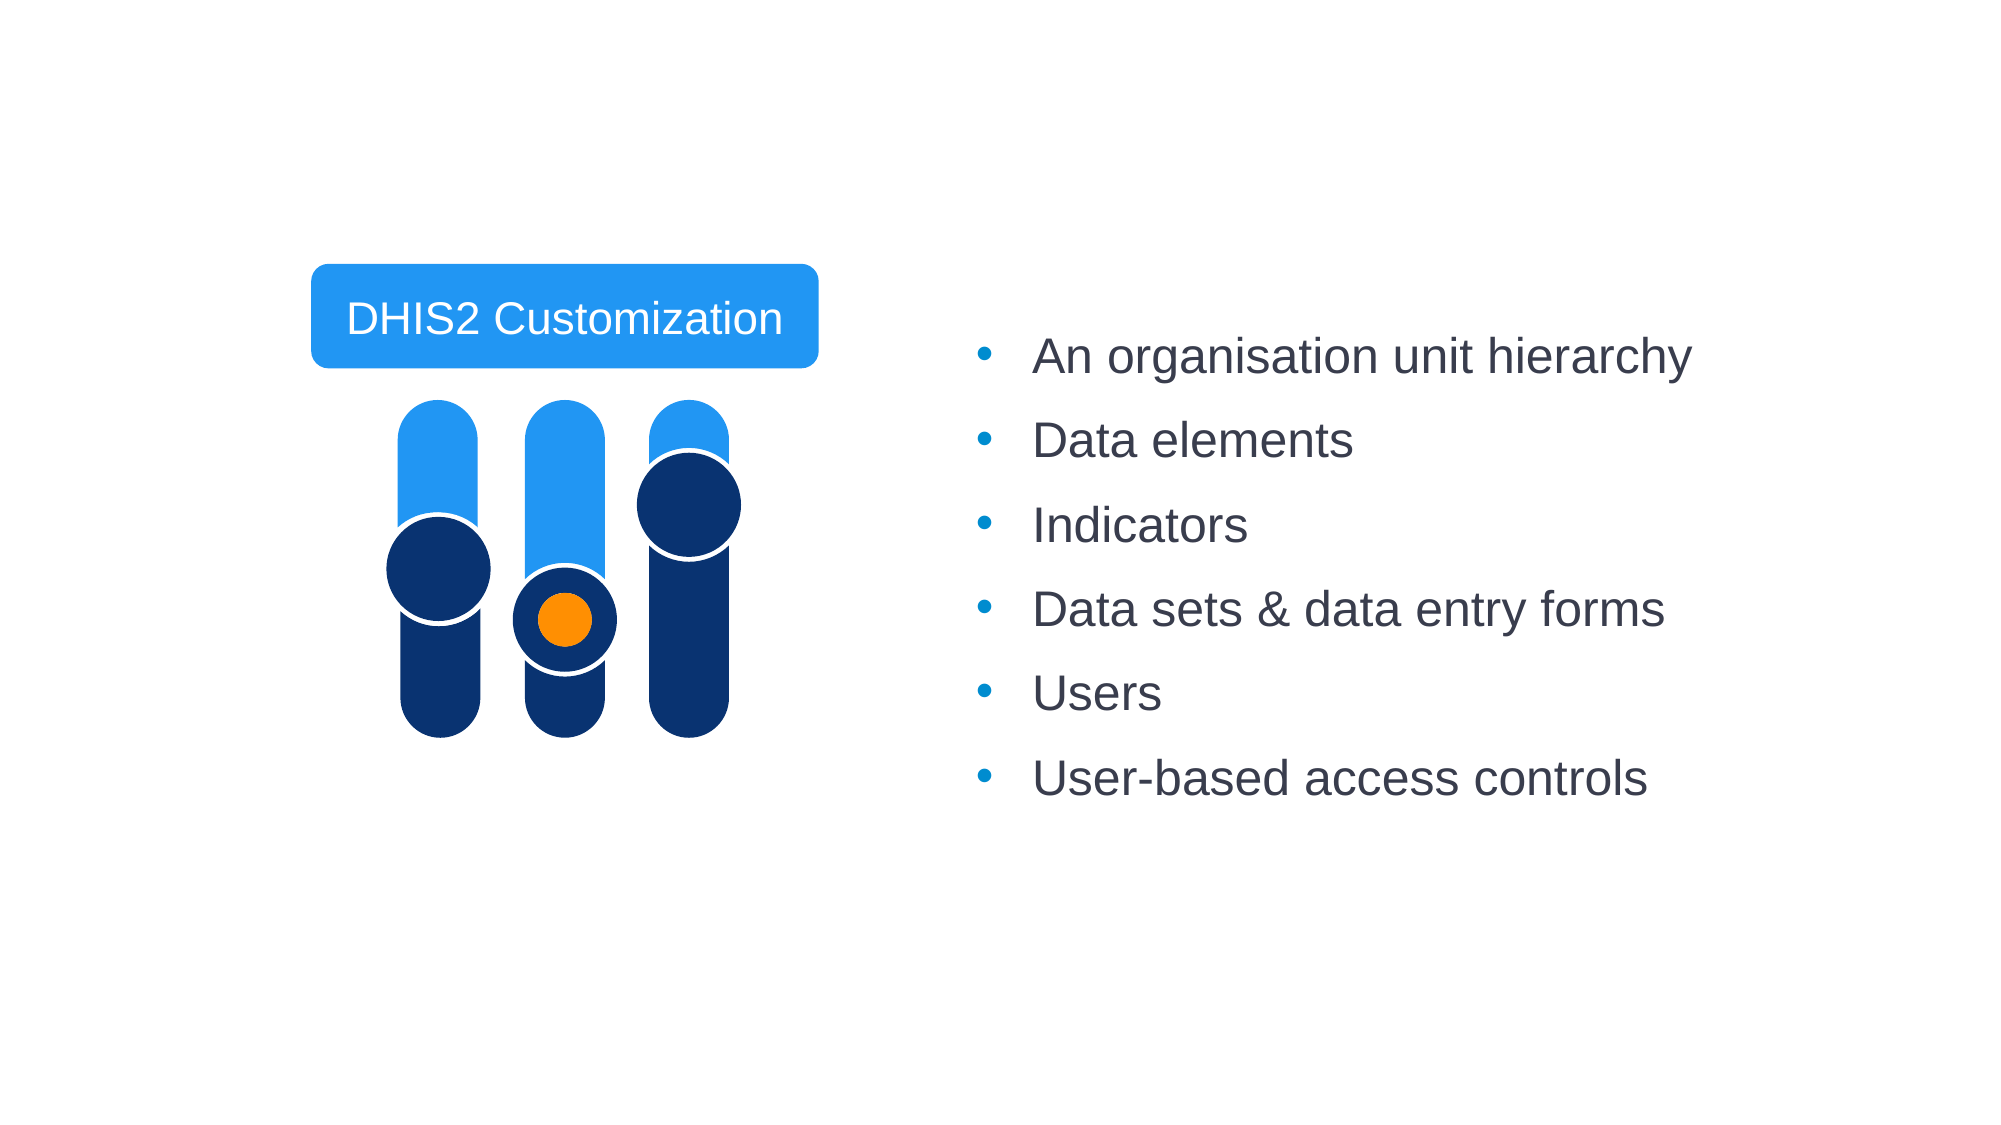

DHIS2 Customization
An organisation unit hierarchy

Data elements
Indicators
Data sets & data entry forms
Users
User-based access controls